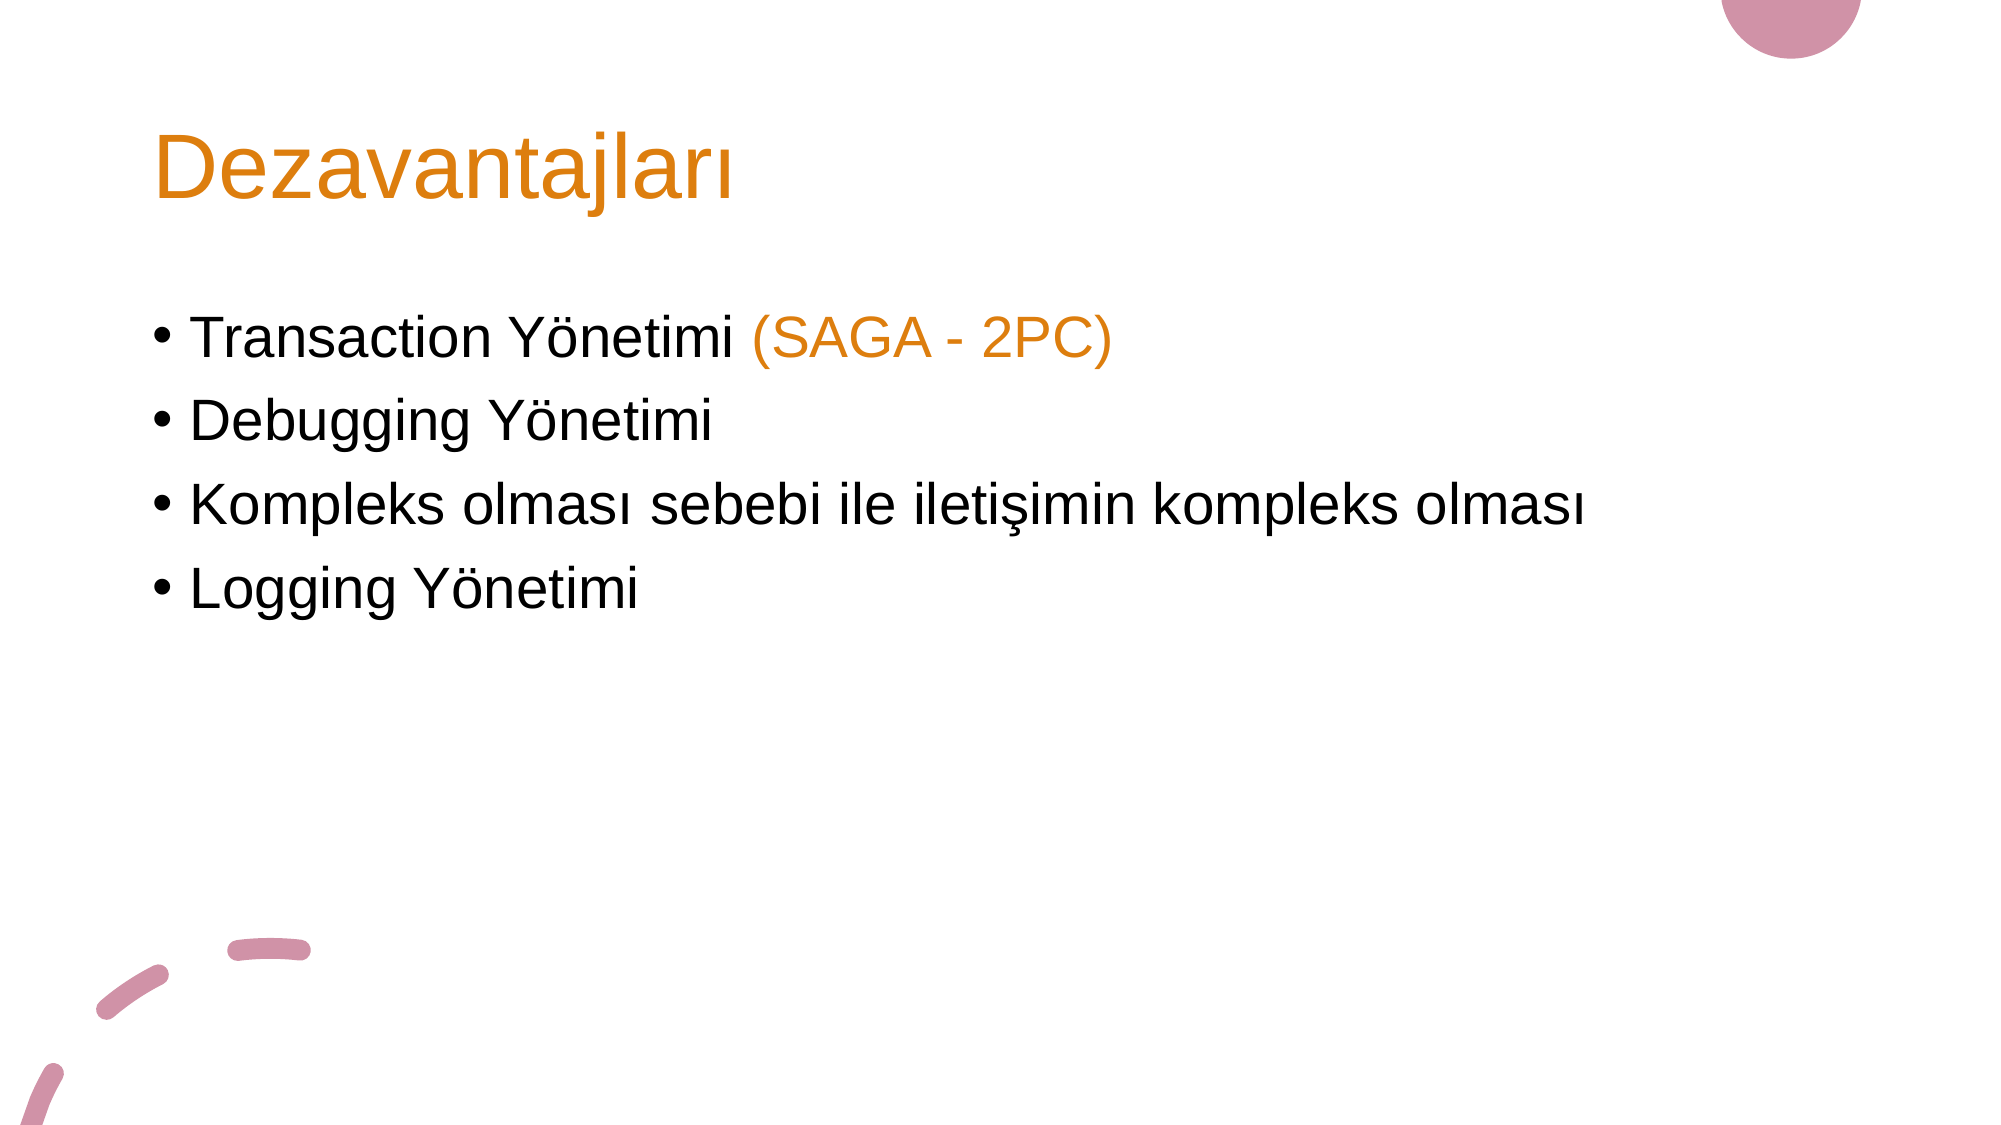

# Dezavantajları
Transaction Yönetimi (SAGA - 2PC)
Debugging Yönetimi
Kompleks olması sebebi ile iletişimin kompleks olması
Logging Yönetimi